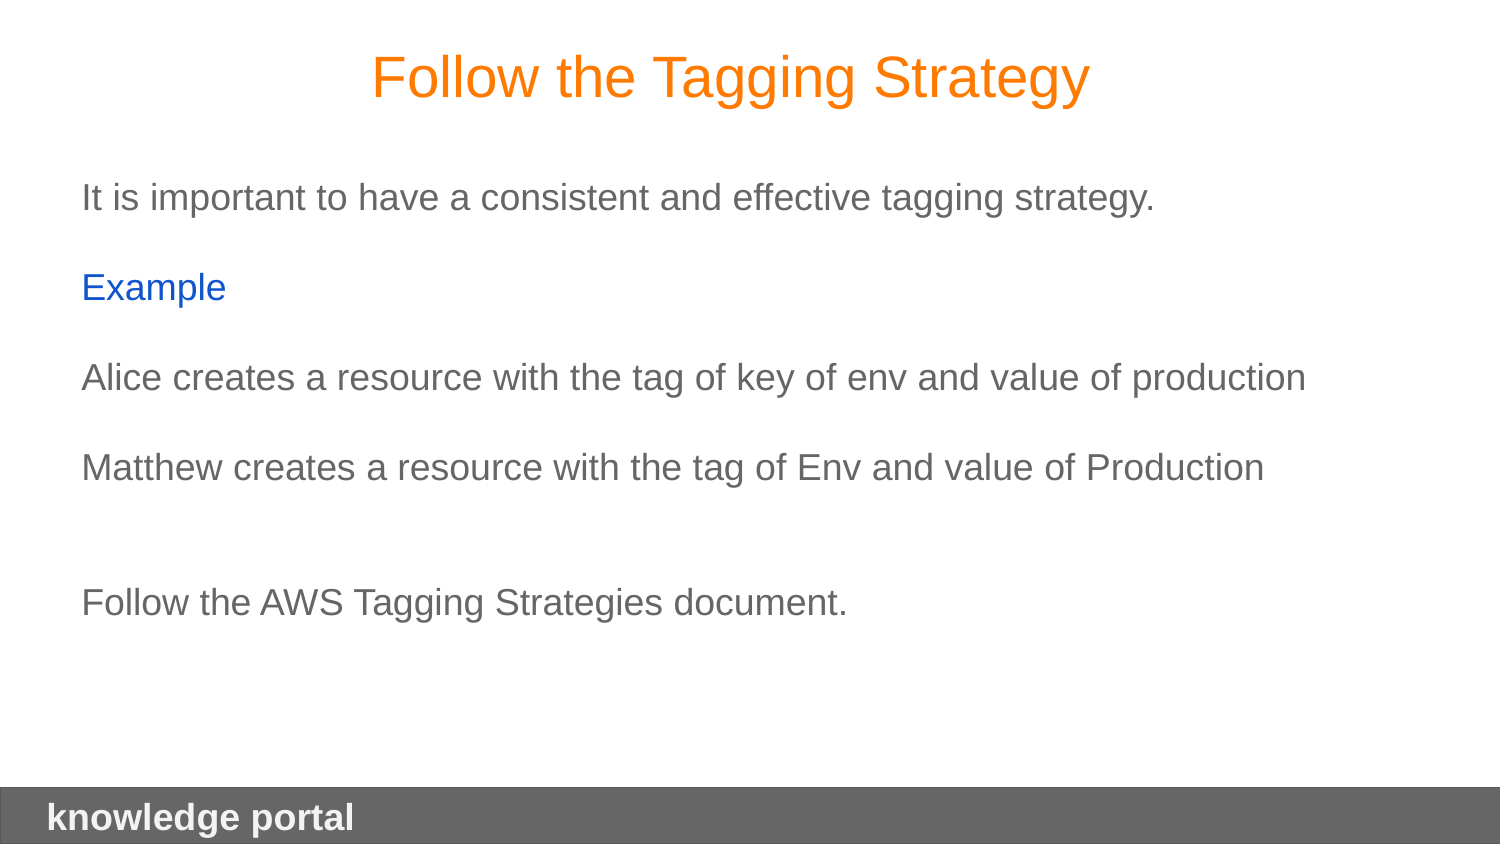

Follow the Tagging Strategy
It is important to have a consistent and effective tagging strategy.

Example

Alice creates a resource with the tag of key of env and value of production

Matthew creates a resource with the tag of Env and value of Production

Follow the AWS Tagging Strategies document.

   knowledge portal